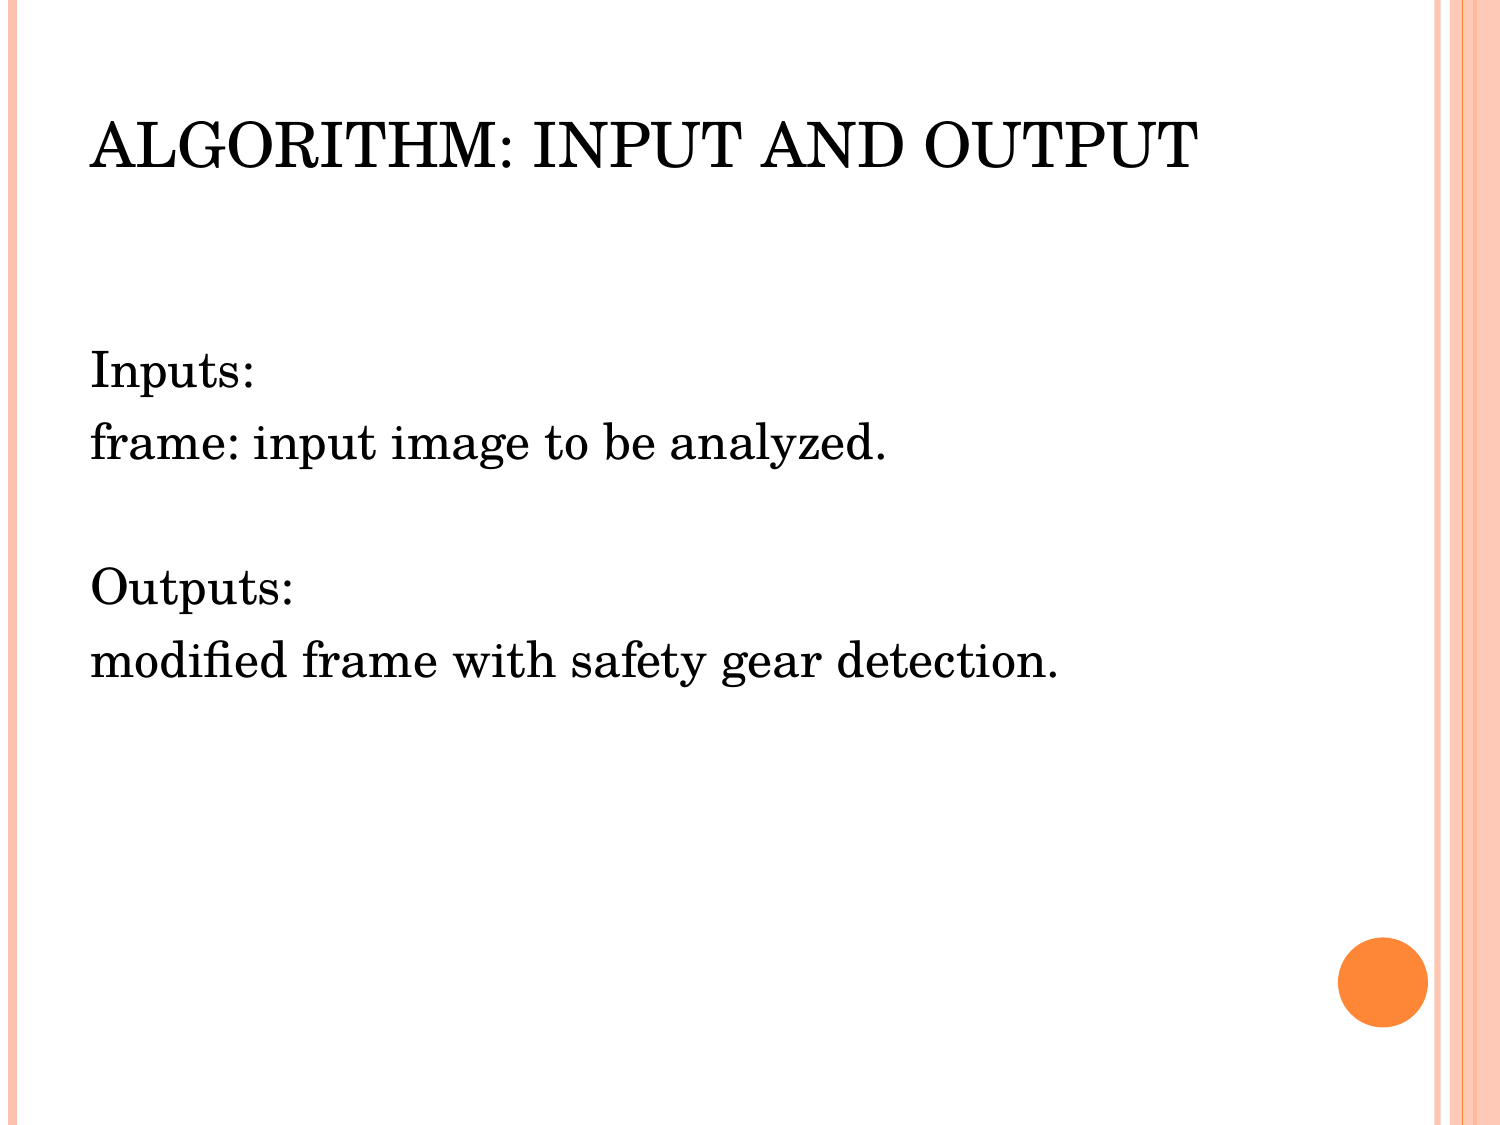

# Algorithm: Input and Output
Inputs:
frame: input image to be analyzed.

Outputs:
modified frame with safety gear detection.